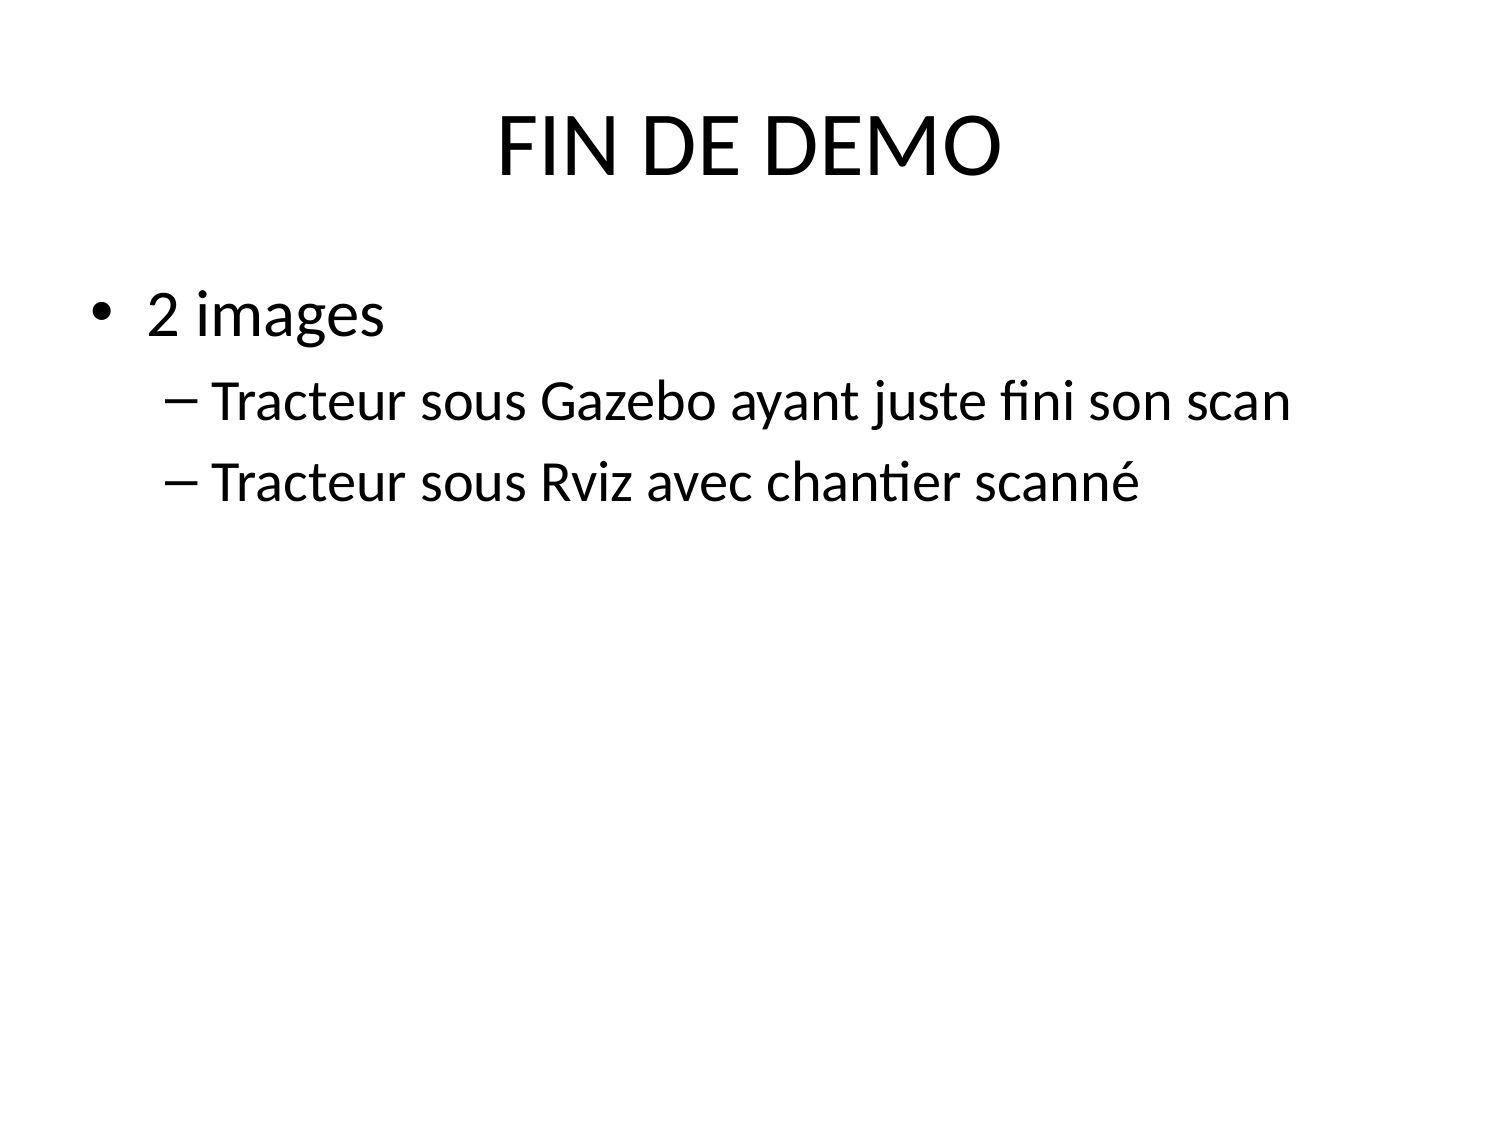

# FIN DE DEMO
2 images
Tracteur sous Gazebo ayant juste fini son scan
Tracteur sous Rviz avec chantier scanné